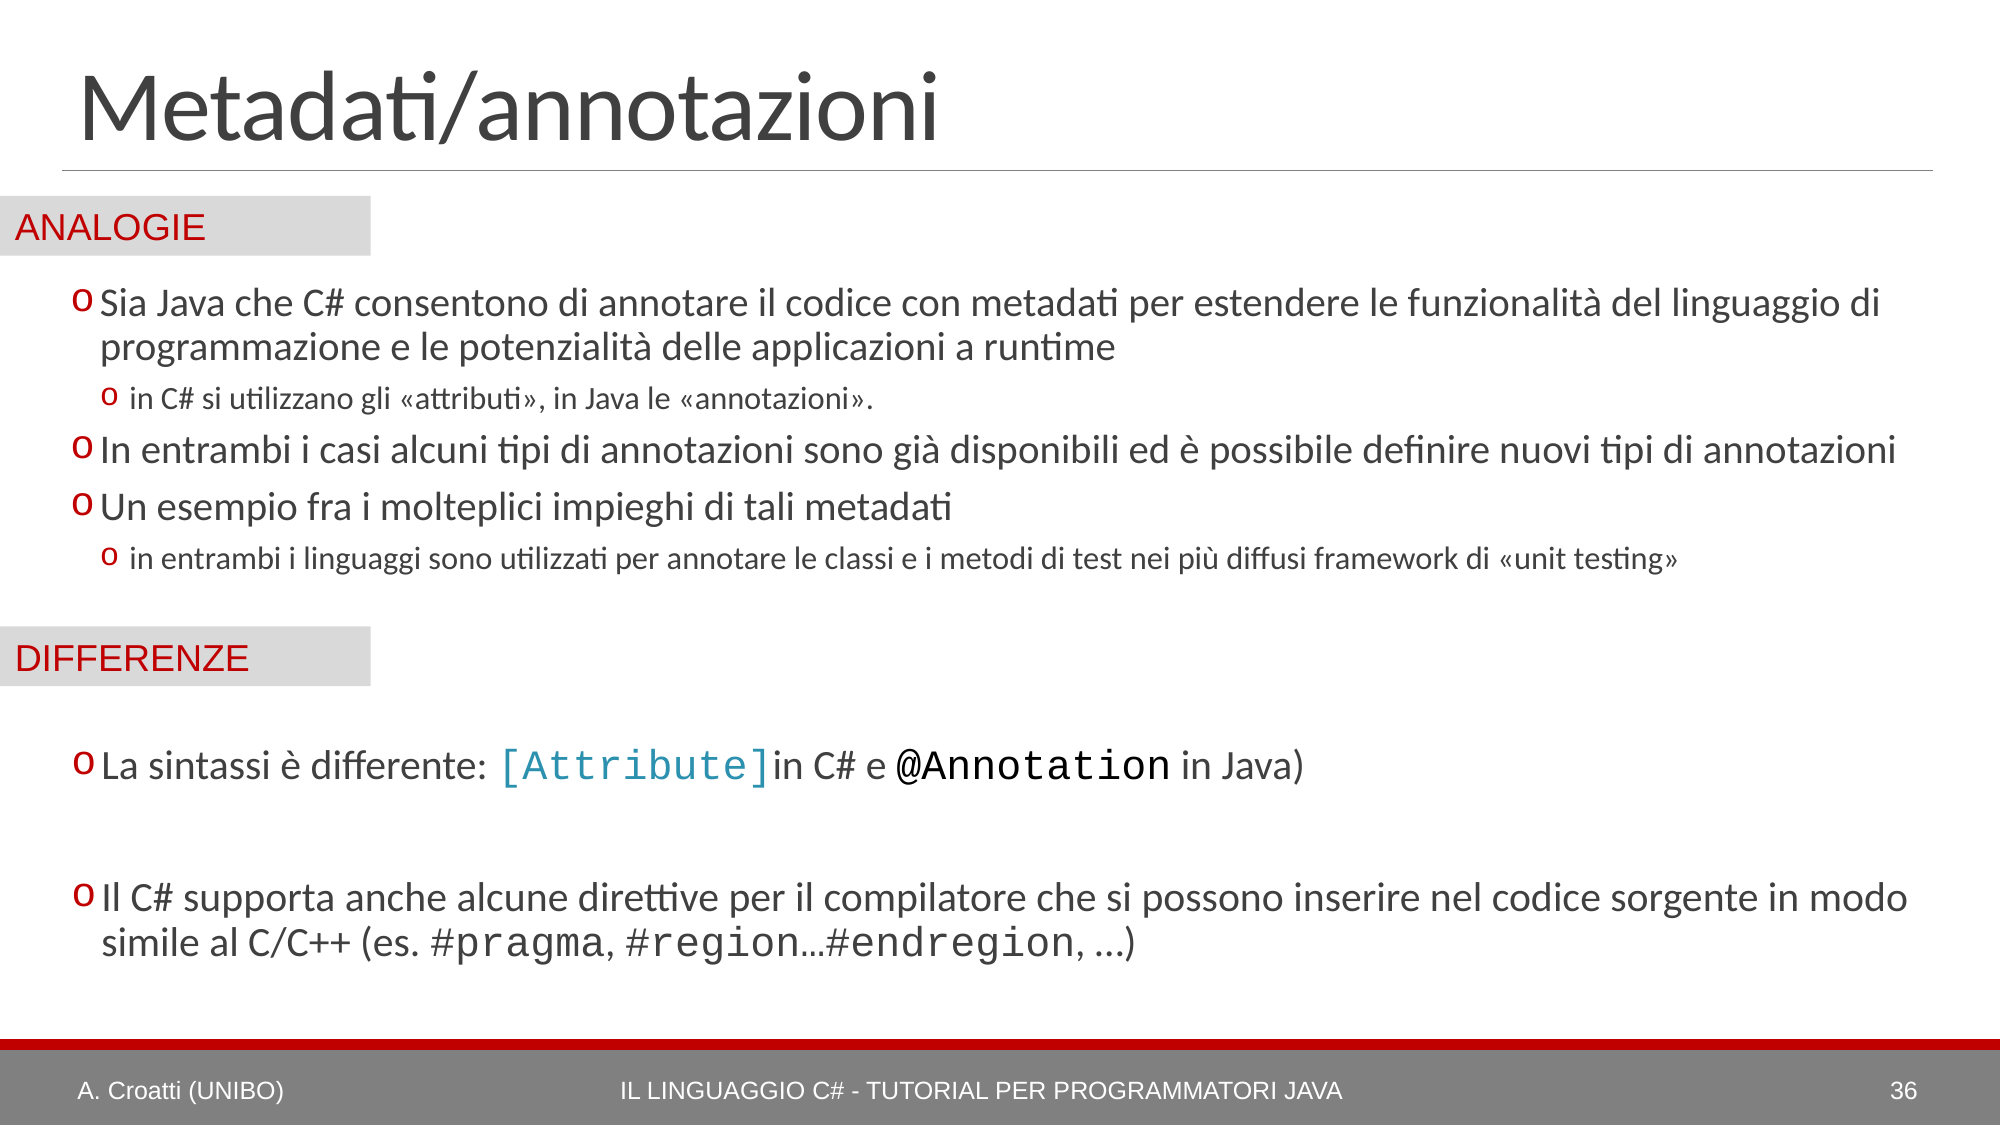

# Metadati/annotazioni
Sia Java che C# consentono di annotare il codice con metadati per estendere le funzionalità del linguaggio di programmazione e le potenzialità delle applicazioni a runtime
in C# si utilizzano gli «attributi», in Java le «annotazioni».
In entrambi i casi alcuni tipi di annotazioni sono già disponibili ed è possibile definire nuovi tipi di annotazioni
Un esempio fra i molteplici impieghi di tali metadati
in entrambi i linguaggi sono utilizzati per annotare le classi e i metodi di test nei più diffusi framework di «unit testing»
La sintassi è differente: [Attribute]in C# e @Annotation in Java)

Il C# supporta anche alcune direttive per il compilatore che si possono inserire nel codice sorgente in modo simile al C/C++ (es. #pragma, #region…#endregion, …)
A. Croatti (UNIBO)
Il Linguaggio C# - Tutorial per Programmatori Java
36